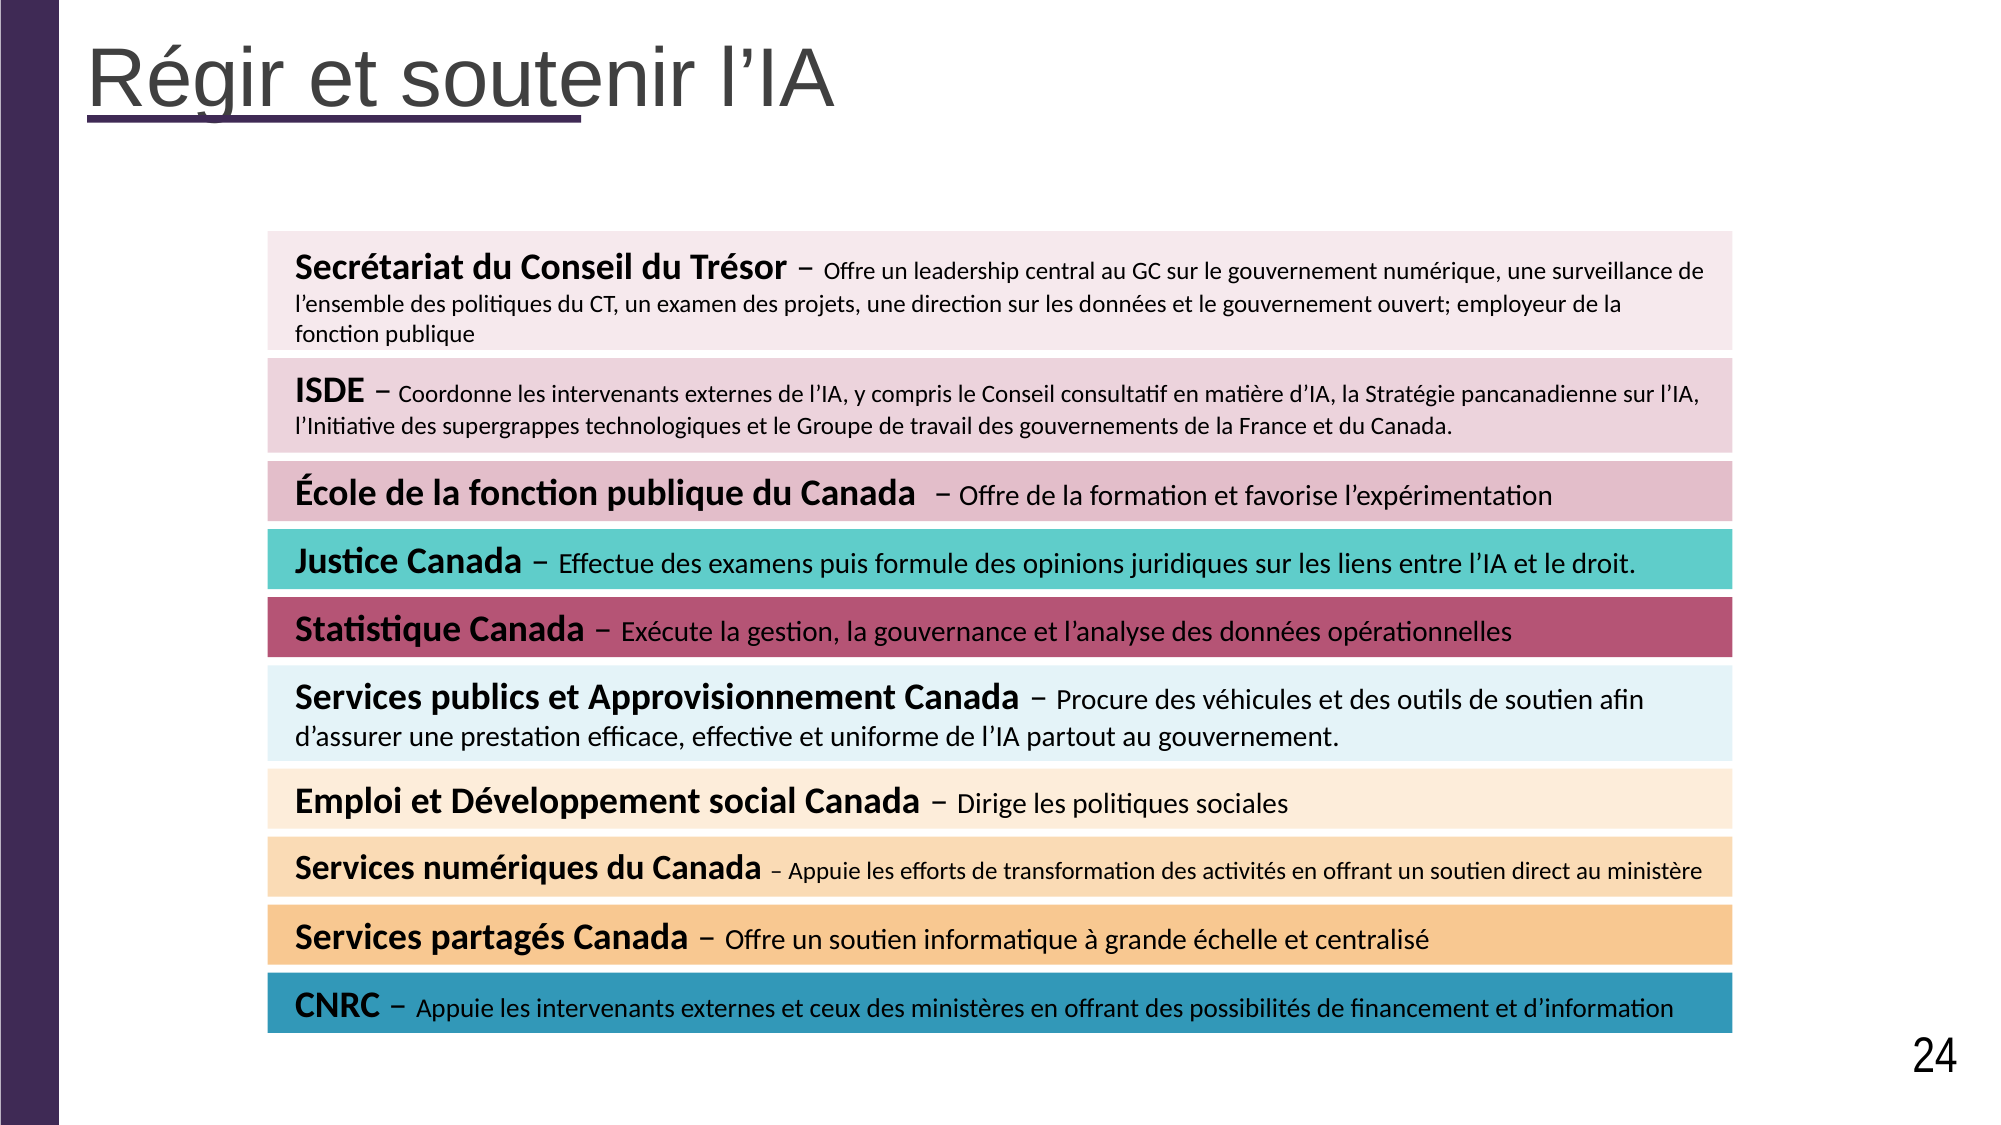

Régir et soutenir l’IA

Secrétariat du Conseil du Trésor – Offre un leadership central au GC sur le gouvernement numérique, une surveillance de l’ensemble des politiques du CT, un examen des projets, une direction sur les données et le gouvernement ouvert; employeur de la fonction publique
ISDE – Coordonne les intervenants externes de l’IA, y compris le Conseil consultatif en matière d’IA, la Stratégie pancanadienne sur l’IA, l’Initiative des supergrappes technologiques et le Groupe de travail des gouvernements de la France et du Canada.

École de la fonction publique du Canada  – Offre de la formation et favorise l’expérimentation

Justice Canada – Effectue des examens puis formule des opinions juridiques sur les liens entre l’IA et le droit.

Statistique Canada – Exécute la gestion, la gouvernance et l’analyse des données opérationnelles

Services publics et Approvisionnement Canada – Procure des véhicules et des outils de soutien afin d’assurer une prestation efficace, effective et uniforme de l’IA partout au gouvernement.

Emploi et Développement social Canada – Dirige les politiques sociales

Services numériques du Canada – Appuie les efforts de transformation des activités en offrant un soutien direct au ministère

Services partagés Canada – Offre un soutien informatique à grande échelle et centralisé

CNRC – Appuie les intervenants externes et ceux des ministères en offrant des possibilités de financement et d’information

24